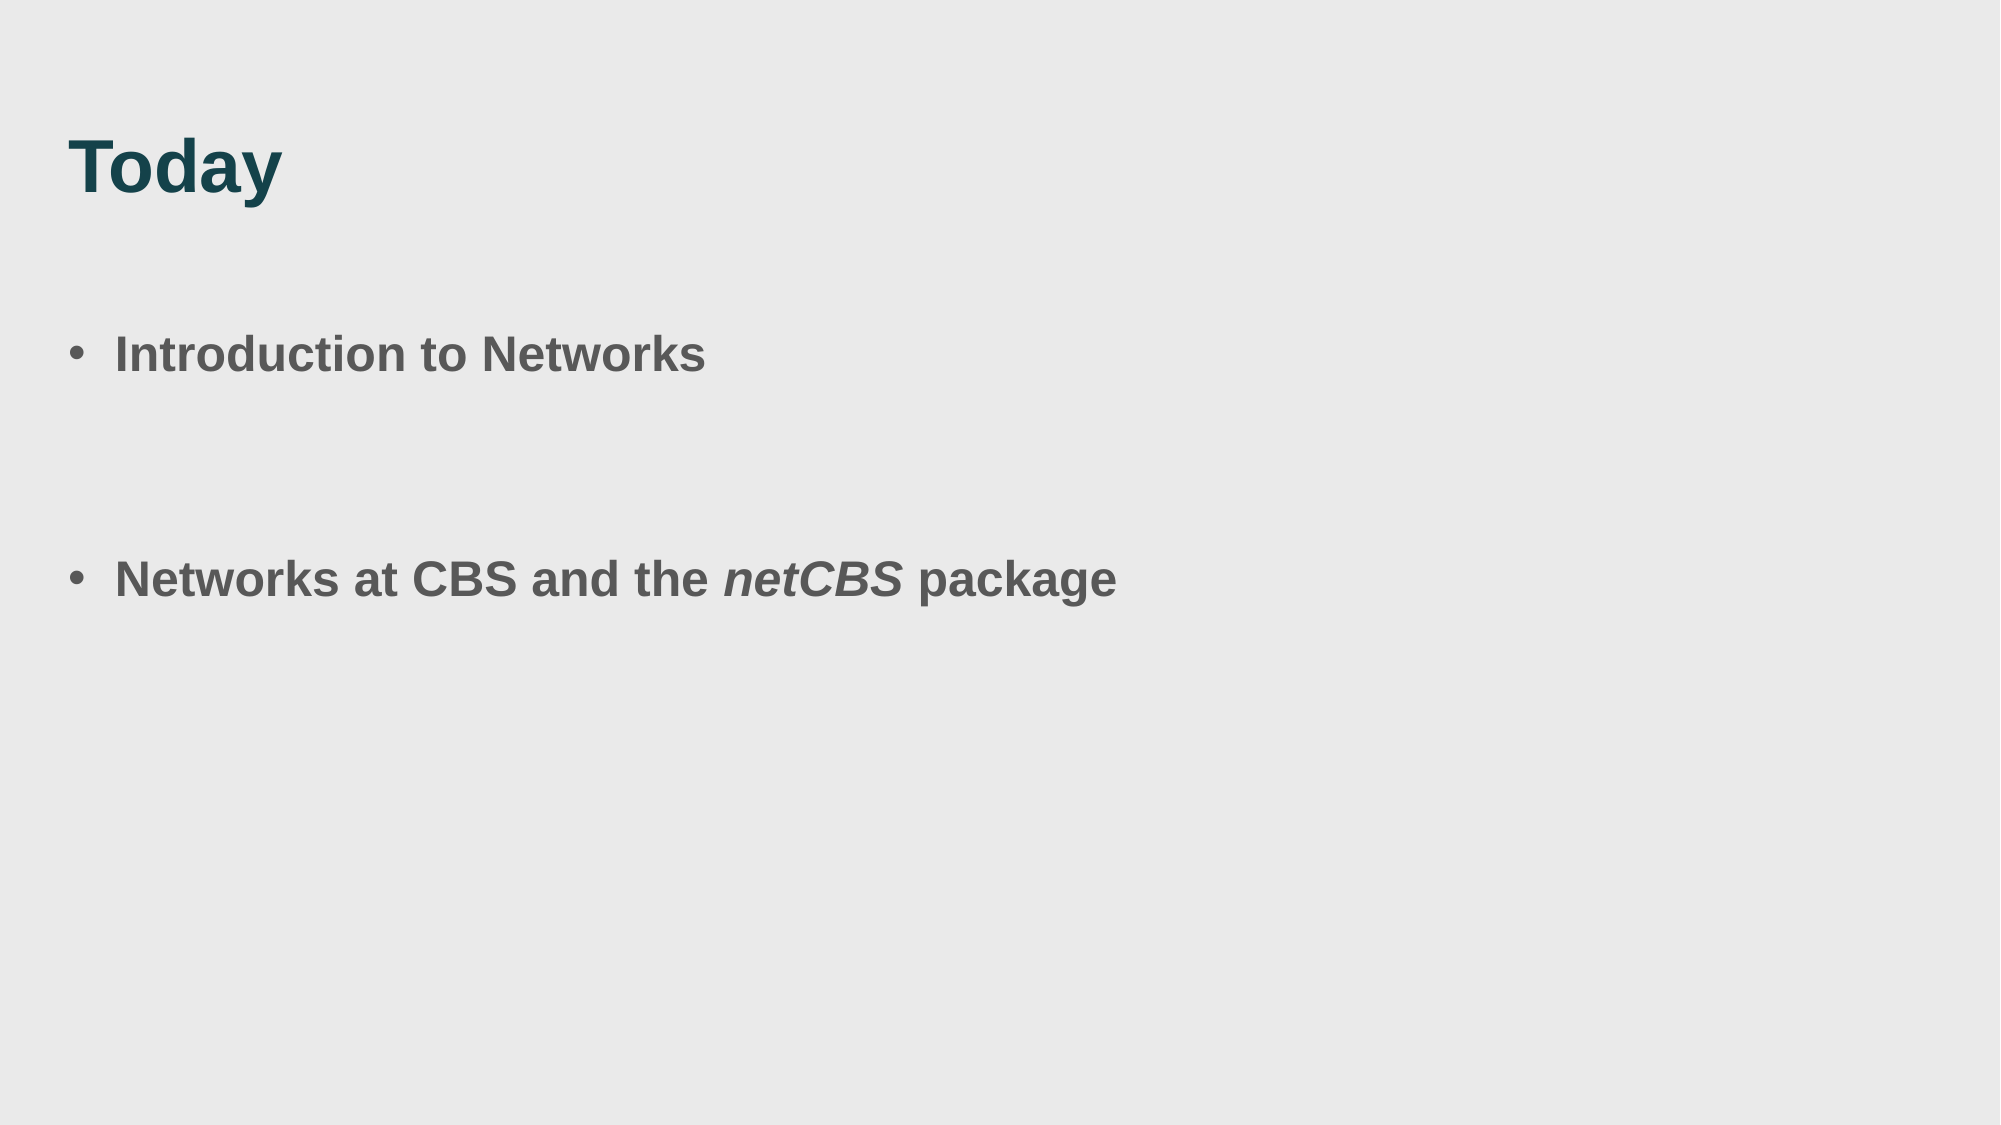

# Today
Introduction to Networks

Networks at CBS and the netCBS package